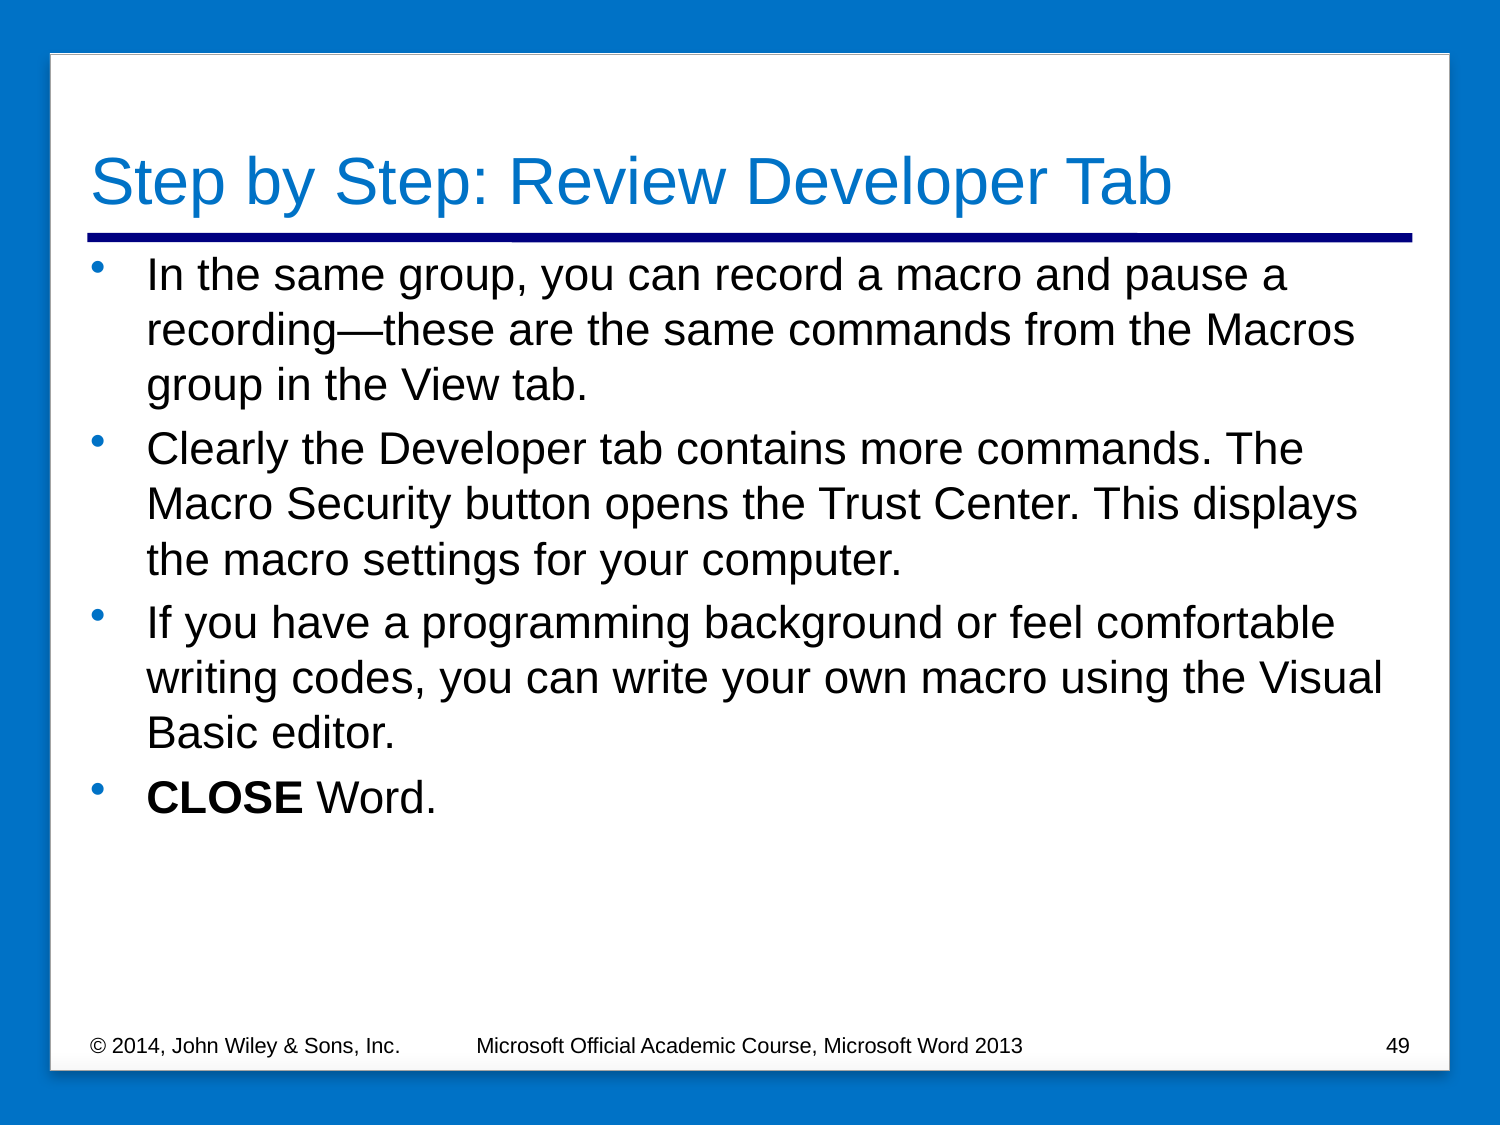

# Step by Step: Review Developer Tab
In the same group, you can record a macro and pause a recording—these are the same commands from the Macros group in the View tab.
Clearly the Developer tab contains more commands. The Macro Security button opens the Trust Center. This displays the macro settings for your computer.
If you have a programming background or feel comfortable writing codes, you can write your own macro using the Visual Basic editor.
CLOSE Word.
© 2014, John Wiley & Sons, Inc.
Microsoft Official Academic Course, Microsoft Word 2013
49